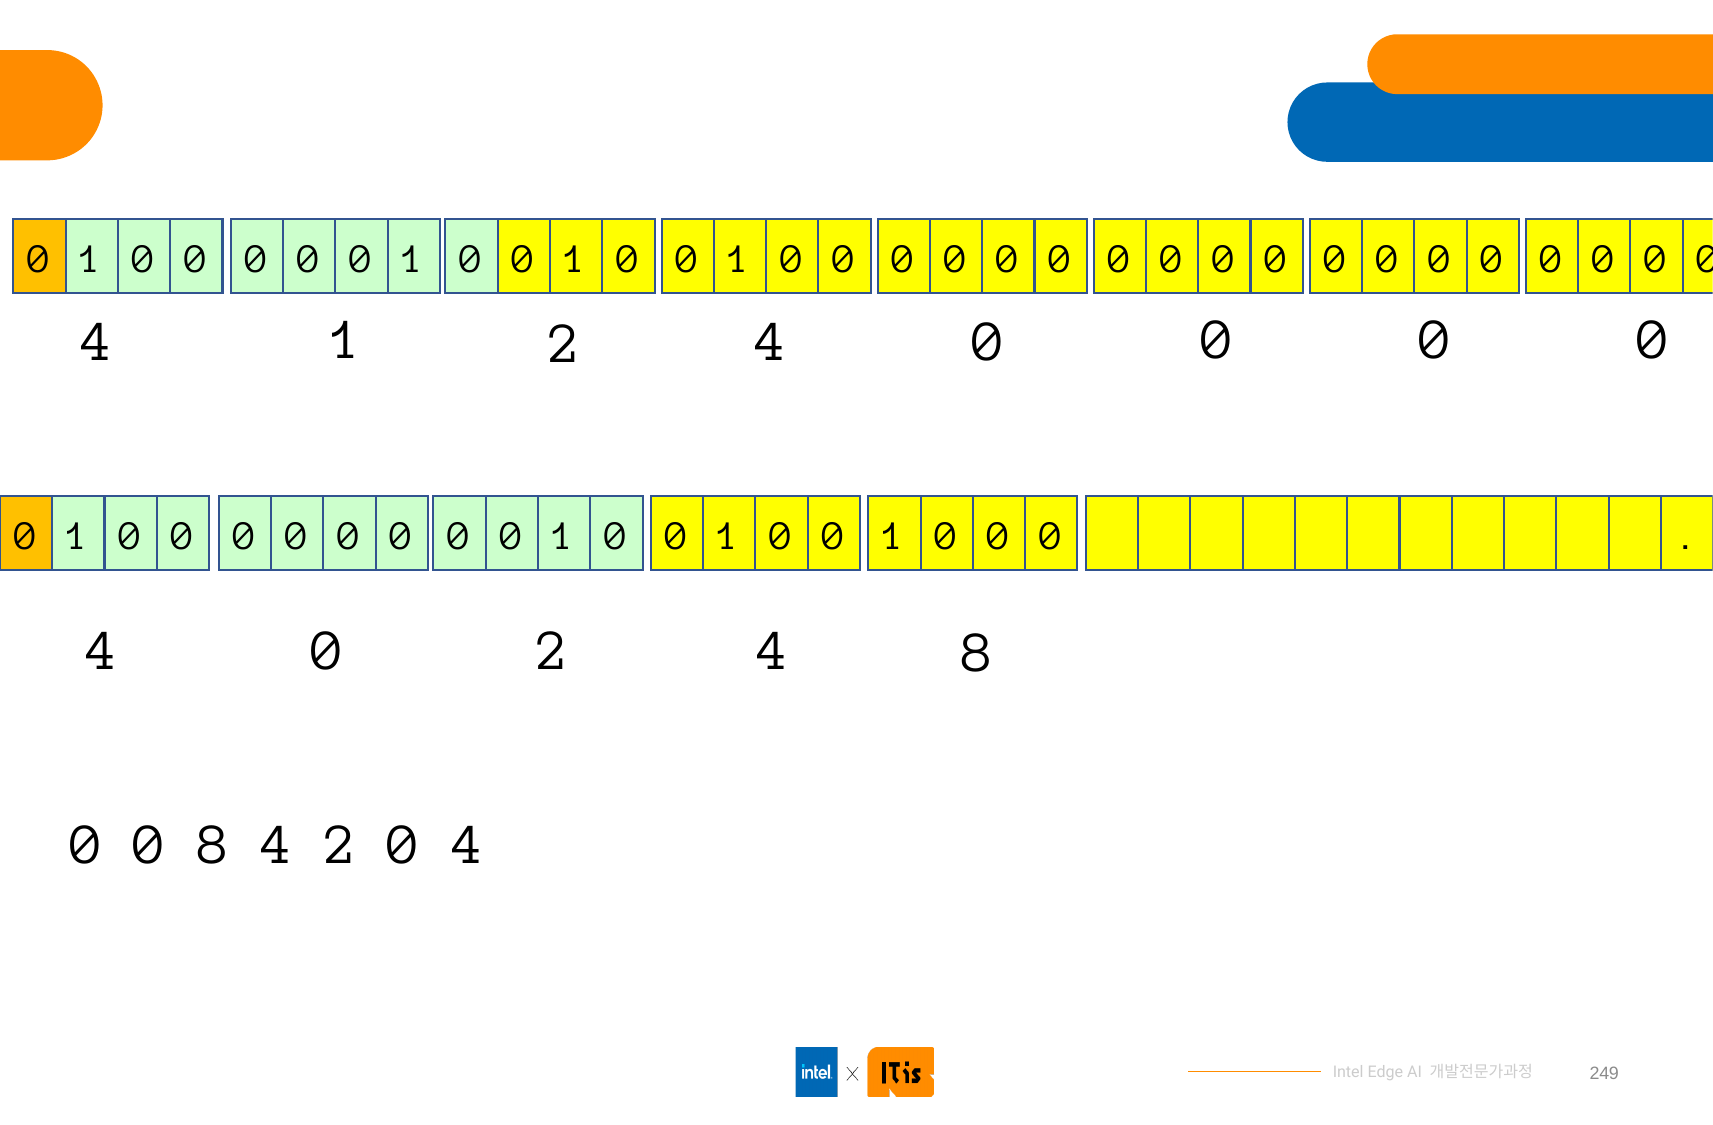

0
1
0
0
0
0
0
1
0
0
1
0
0
1
0
0
0
0
0
0
0
0
0
0
0
0
0
0
0
0
0
0
1
0
0
0
4
4
0
2
0
1
0
0
0
0
0
0
0
0
1
0
0
1
0
0
1
0
0
0

.
4
0
2
4
8
0 0 8 4 2 0 4
249